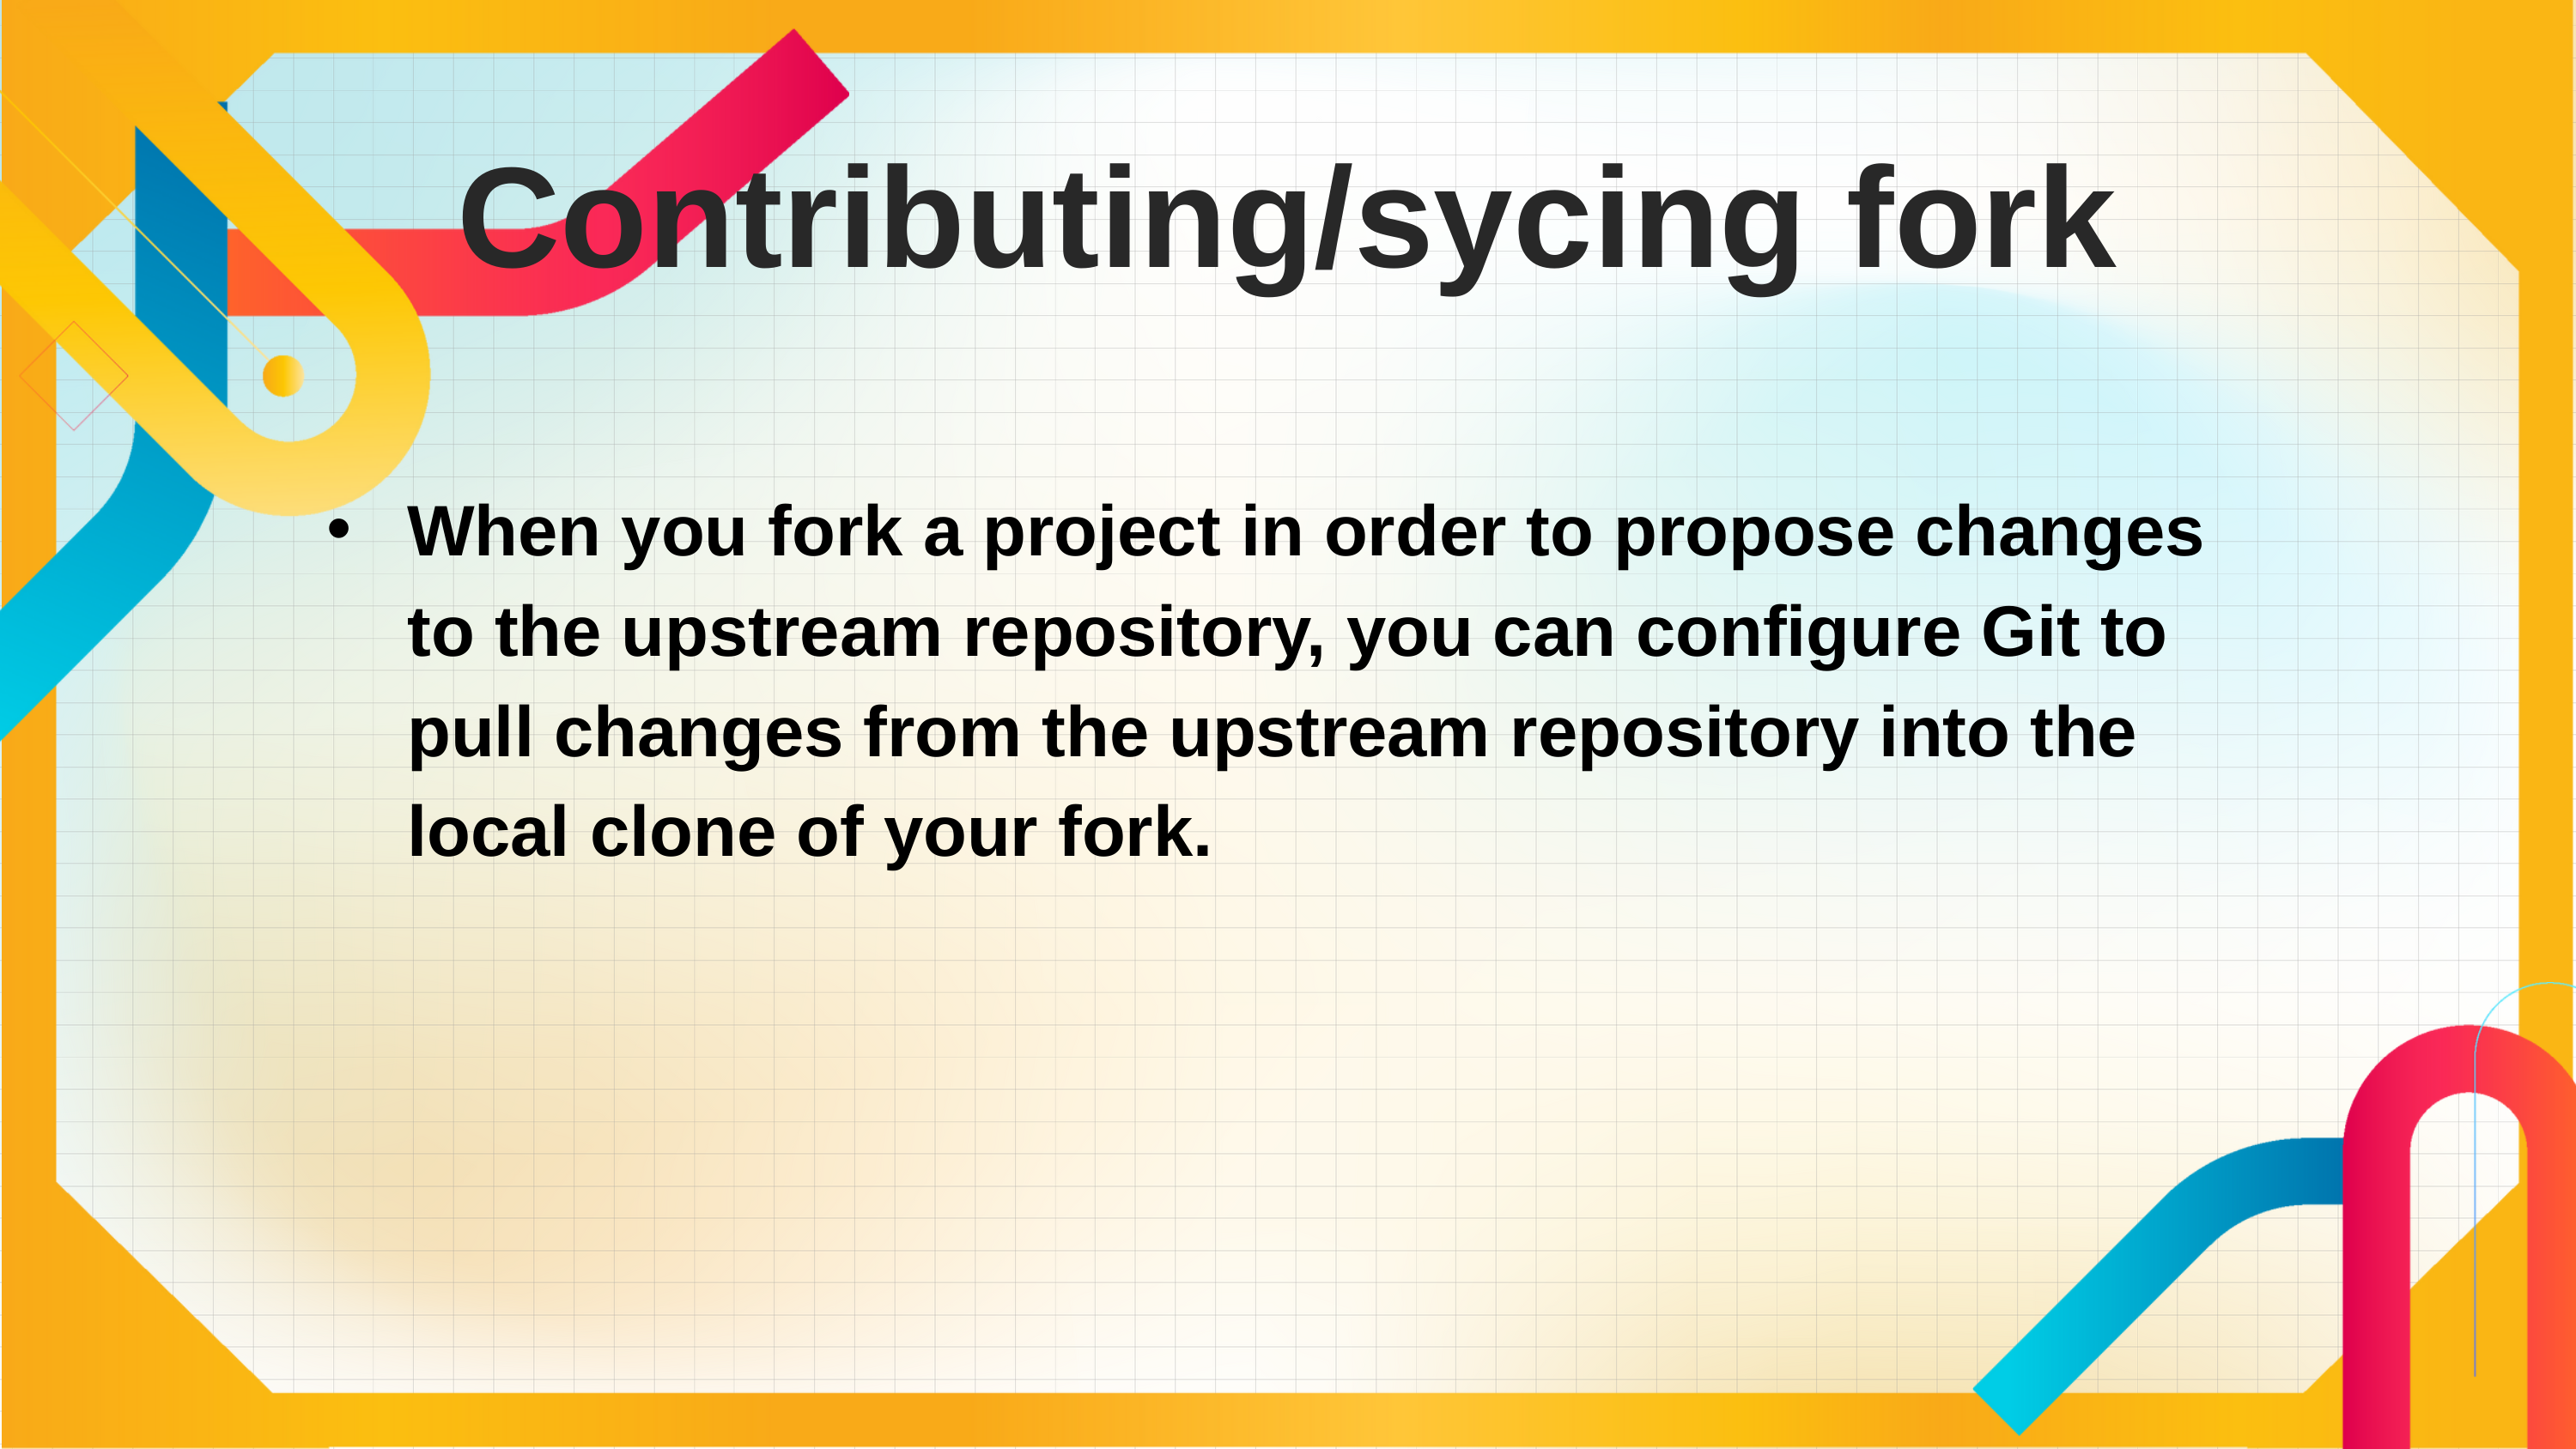

Contributing/sycing fork
When you fork a project in order to propose changes to the upstream repository, you can configure Git to pull changes from the upstream repository into the local clone of your fork.